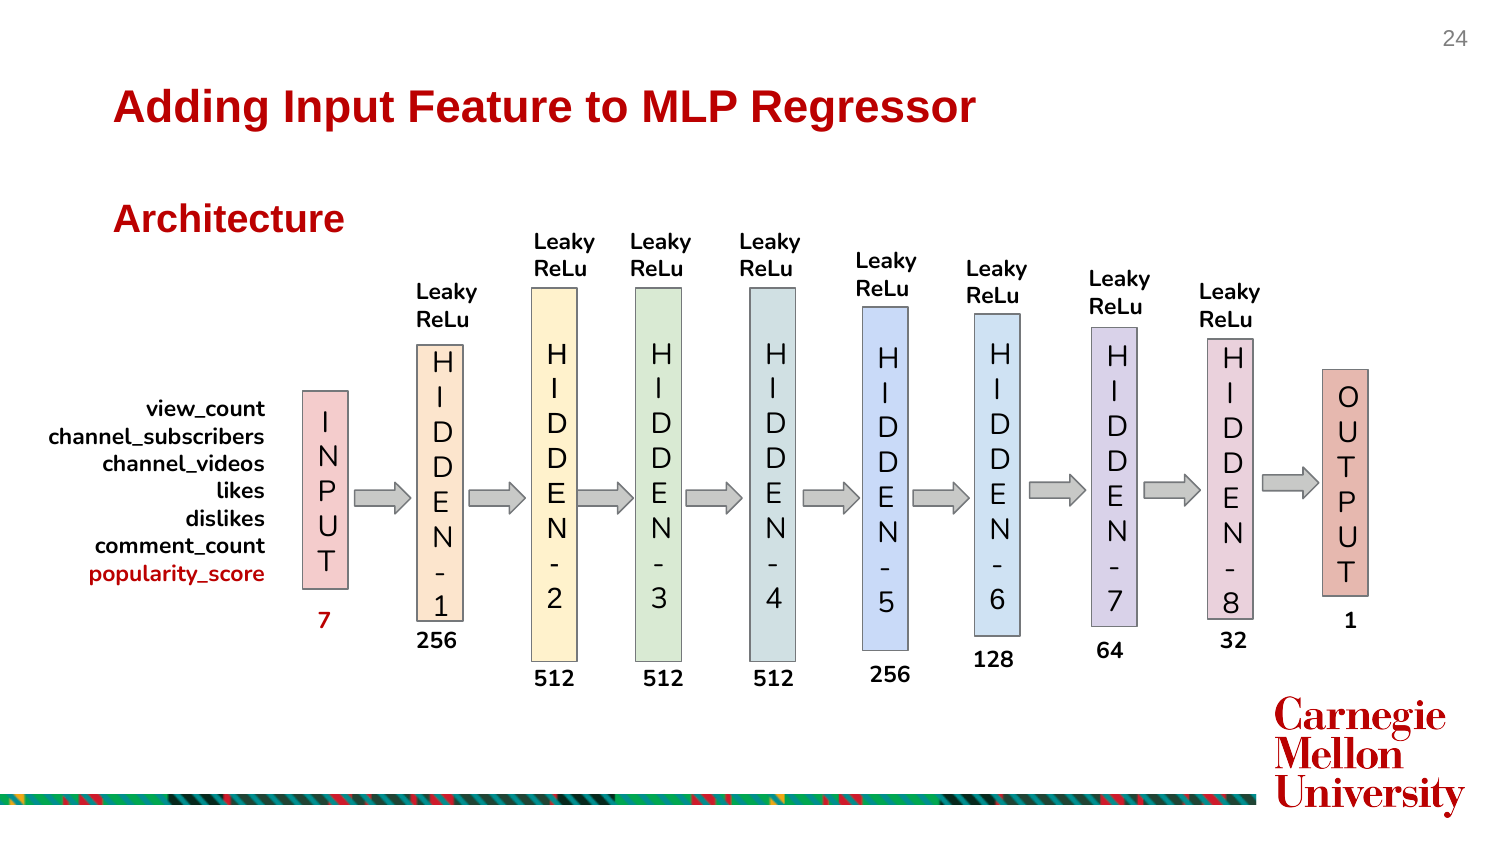

Adding Input Feature to MLP Regressor
Architecture

Leaky ReLu
Leaky ReLu
Leaky ReLu
Leaky ReLu
Leaky ReLu
Leaky ReLu
Leaky ReLu
Leaky ReLu
HI
D
D
E
N
-
3
HI
D
D
E
N
-
4
HI
D
D
E
N
-
2
HI
D
D
E
N
-
5
HI
D
D
E
N
-
6
HI
D
D
E
N
-
7
HI
D
D
E
N
-
8
HI
D
D
E
N
-
1
O
U
T
P
U
T
I
N
P
U
T

view_count
channel_subscribers
channel_videos
likes
dislikes
comment_count
popularity_score
7
1
256
32
64
128
256
512
512
512